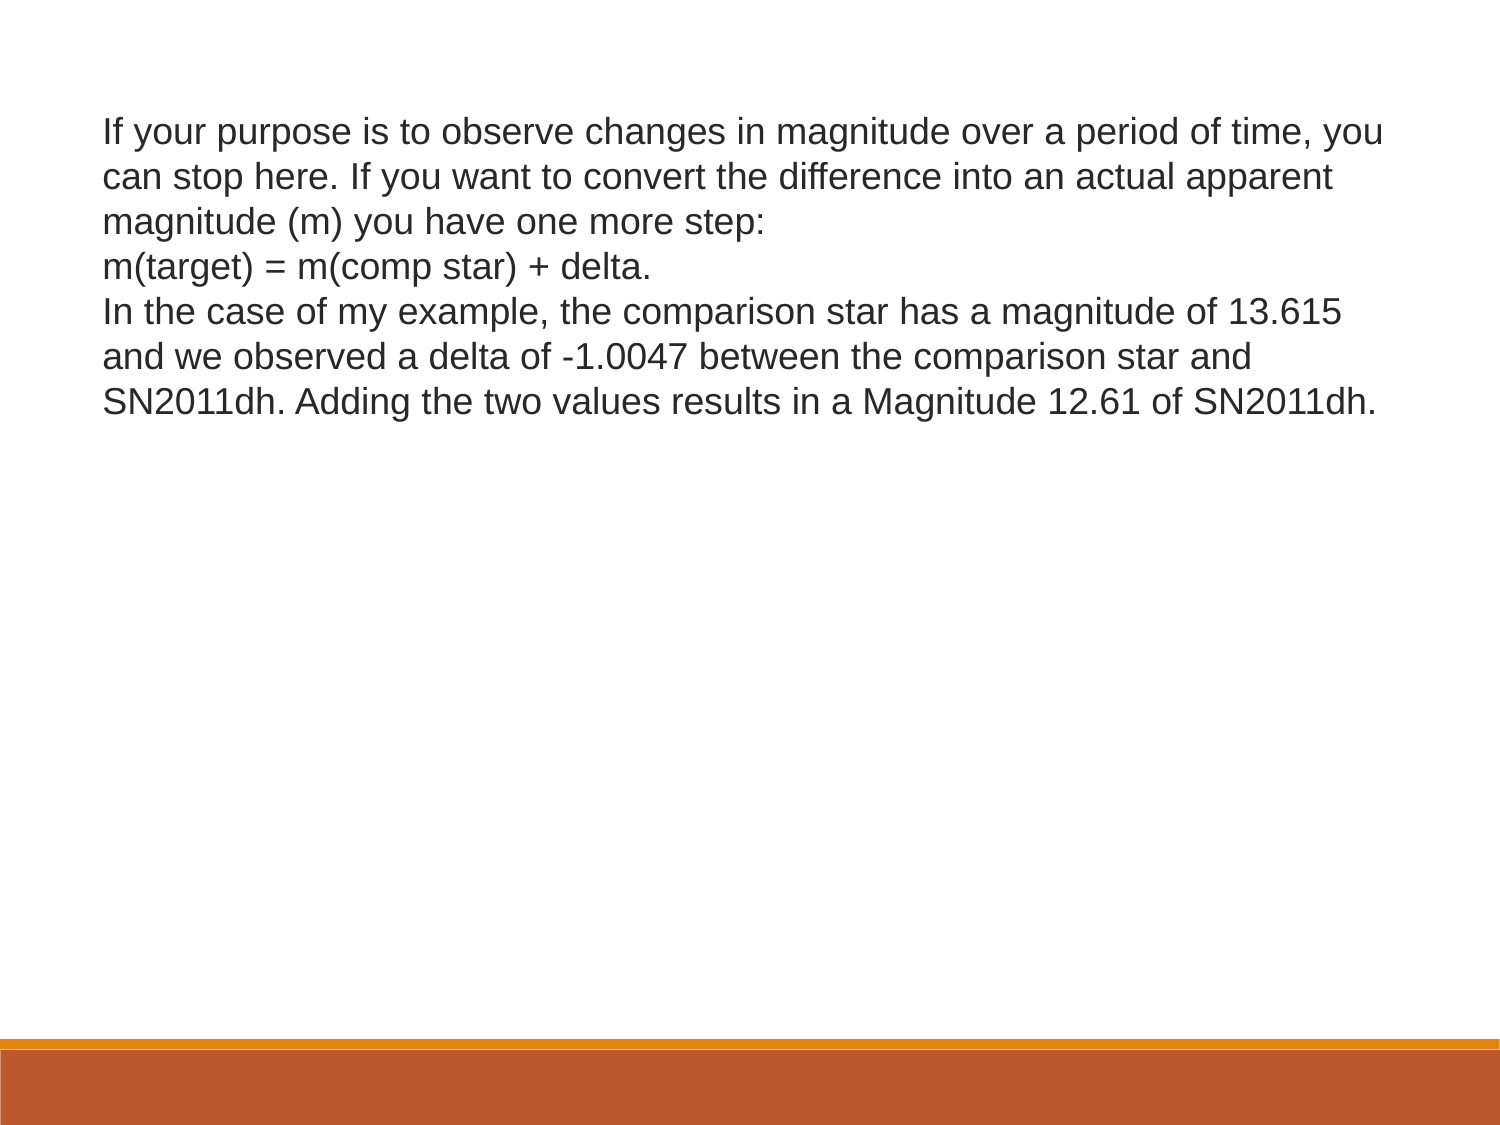

If your purpose is to observe changes in magnitude over a period of time, you can stop here. If you want to convert the difference into an actual apparent magnitude (m) you have one more step:
m(target) = m(comp star) + delta.
In the case of my example, the comparison star has a magnitude of 13.615 and we observed a delta of -1.0047 between the comparison star and SN2011dh. Adding the two values results in a Magnitude 12.61 of SN2011dh.